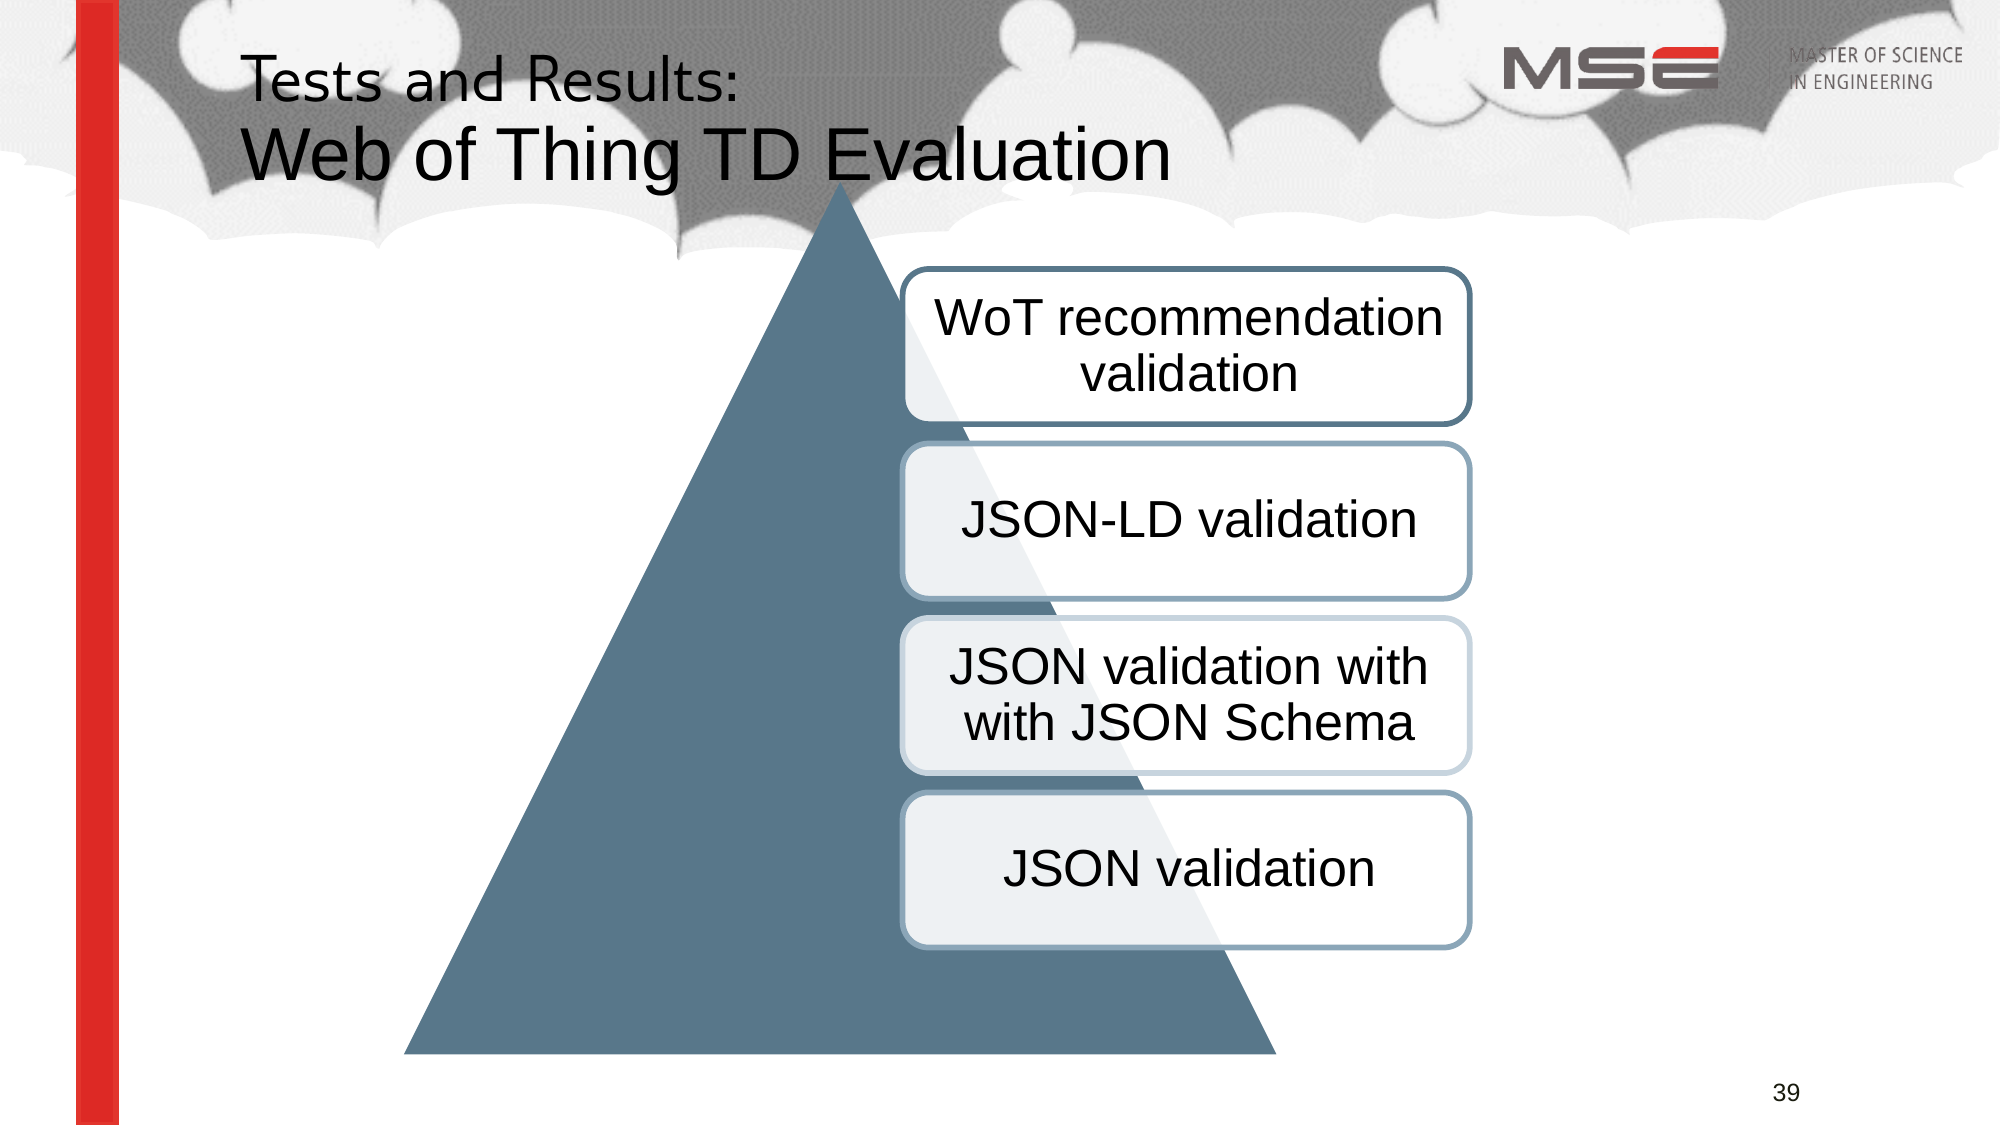

# Tests and Results: Web of Thing TD Evaluation
WoT recommendation validation
JSON-LD validation
JSON validation with with JSON Schema
JSON validation
39